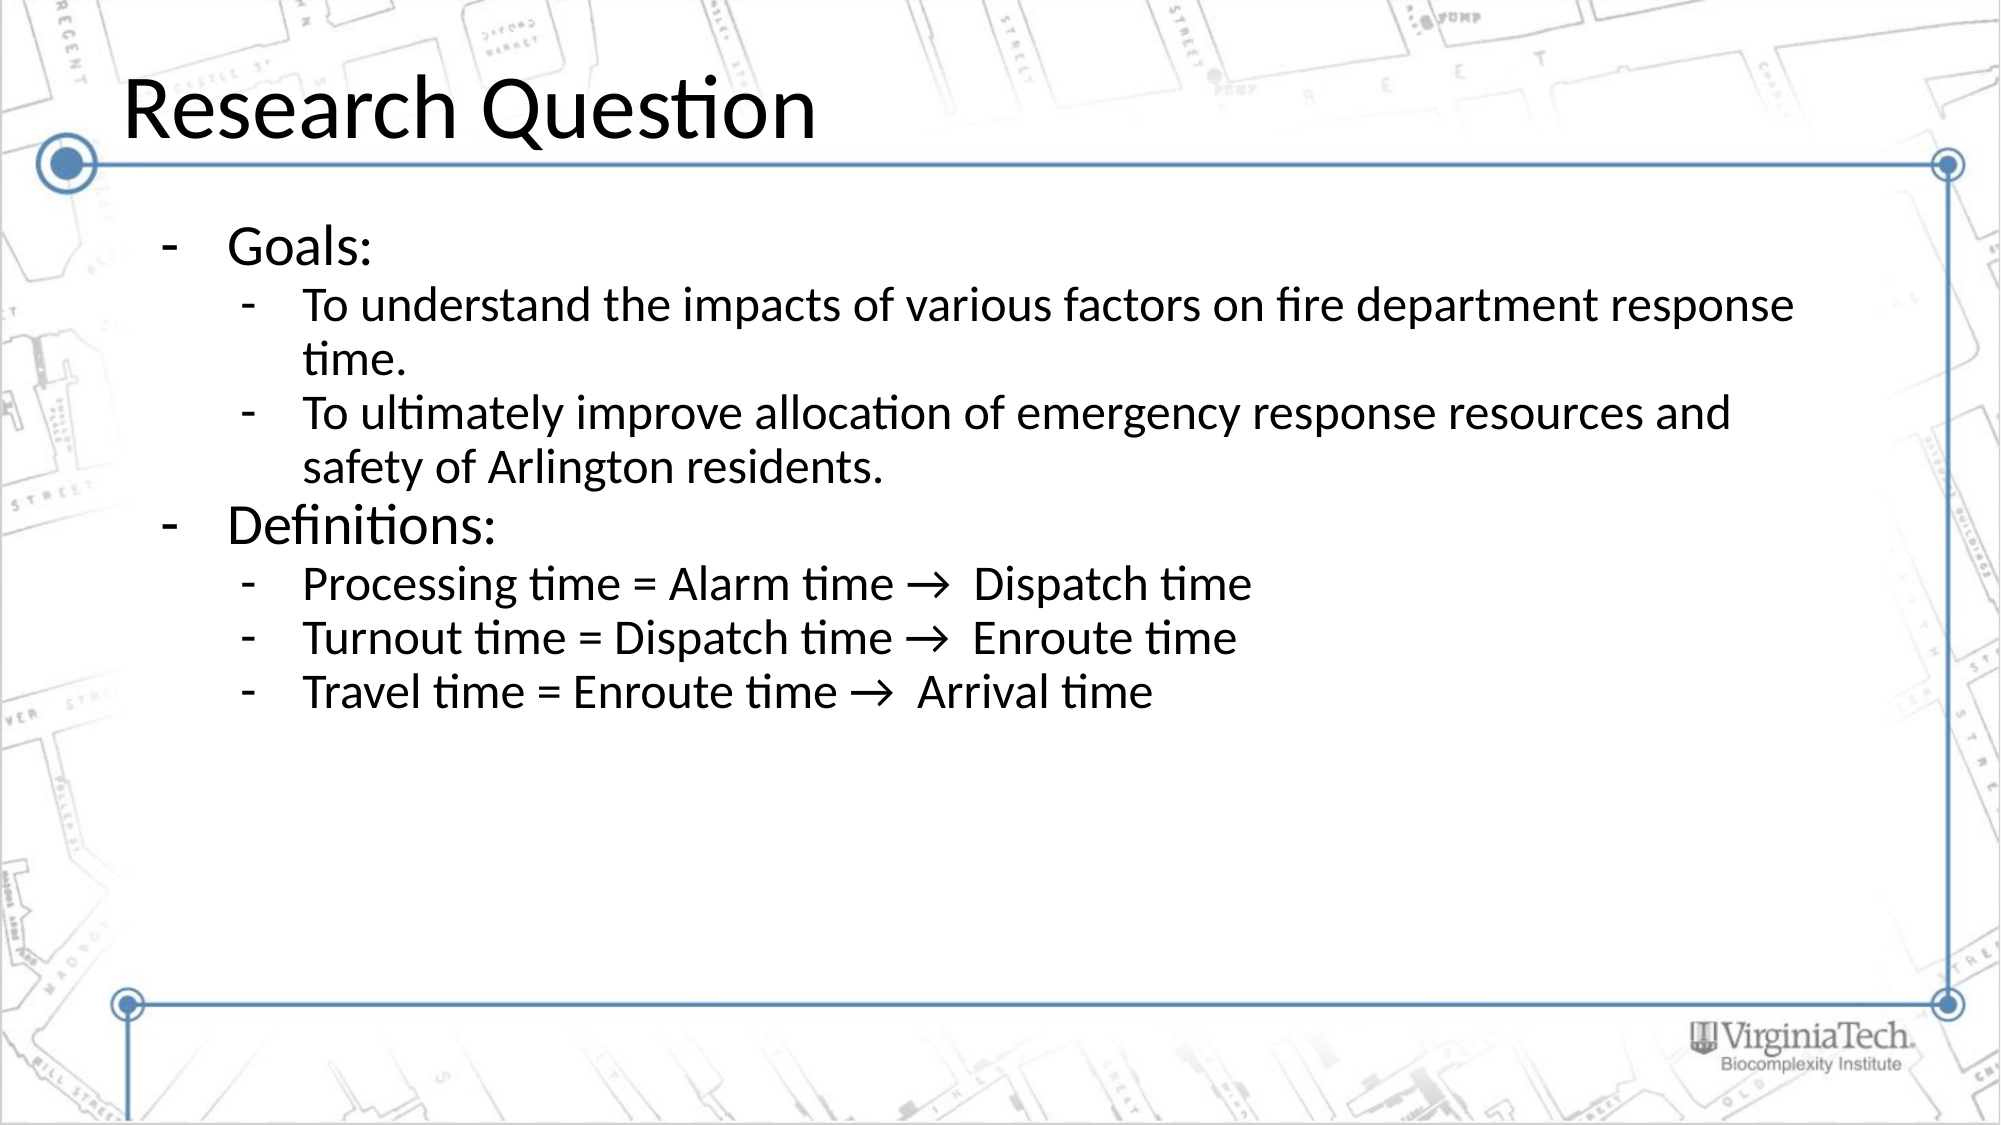

# Research Question
Goals:
To understand the impacts of various factors on fire department response time.
To ultimately improve allocation of emergency response resources and safety of Arlington residents.
Definitions:
Processing time = Alarm time →  Dispatch time
Turnout time = Dispatch time →  Enroute time
Travel time = Enroute time →  Arrival time